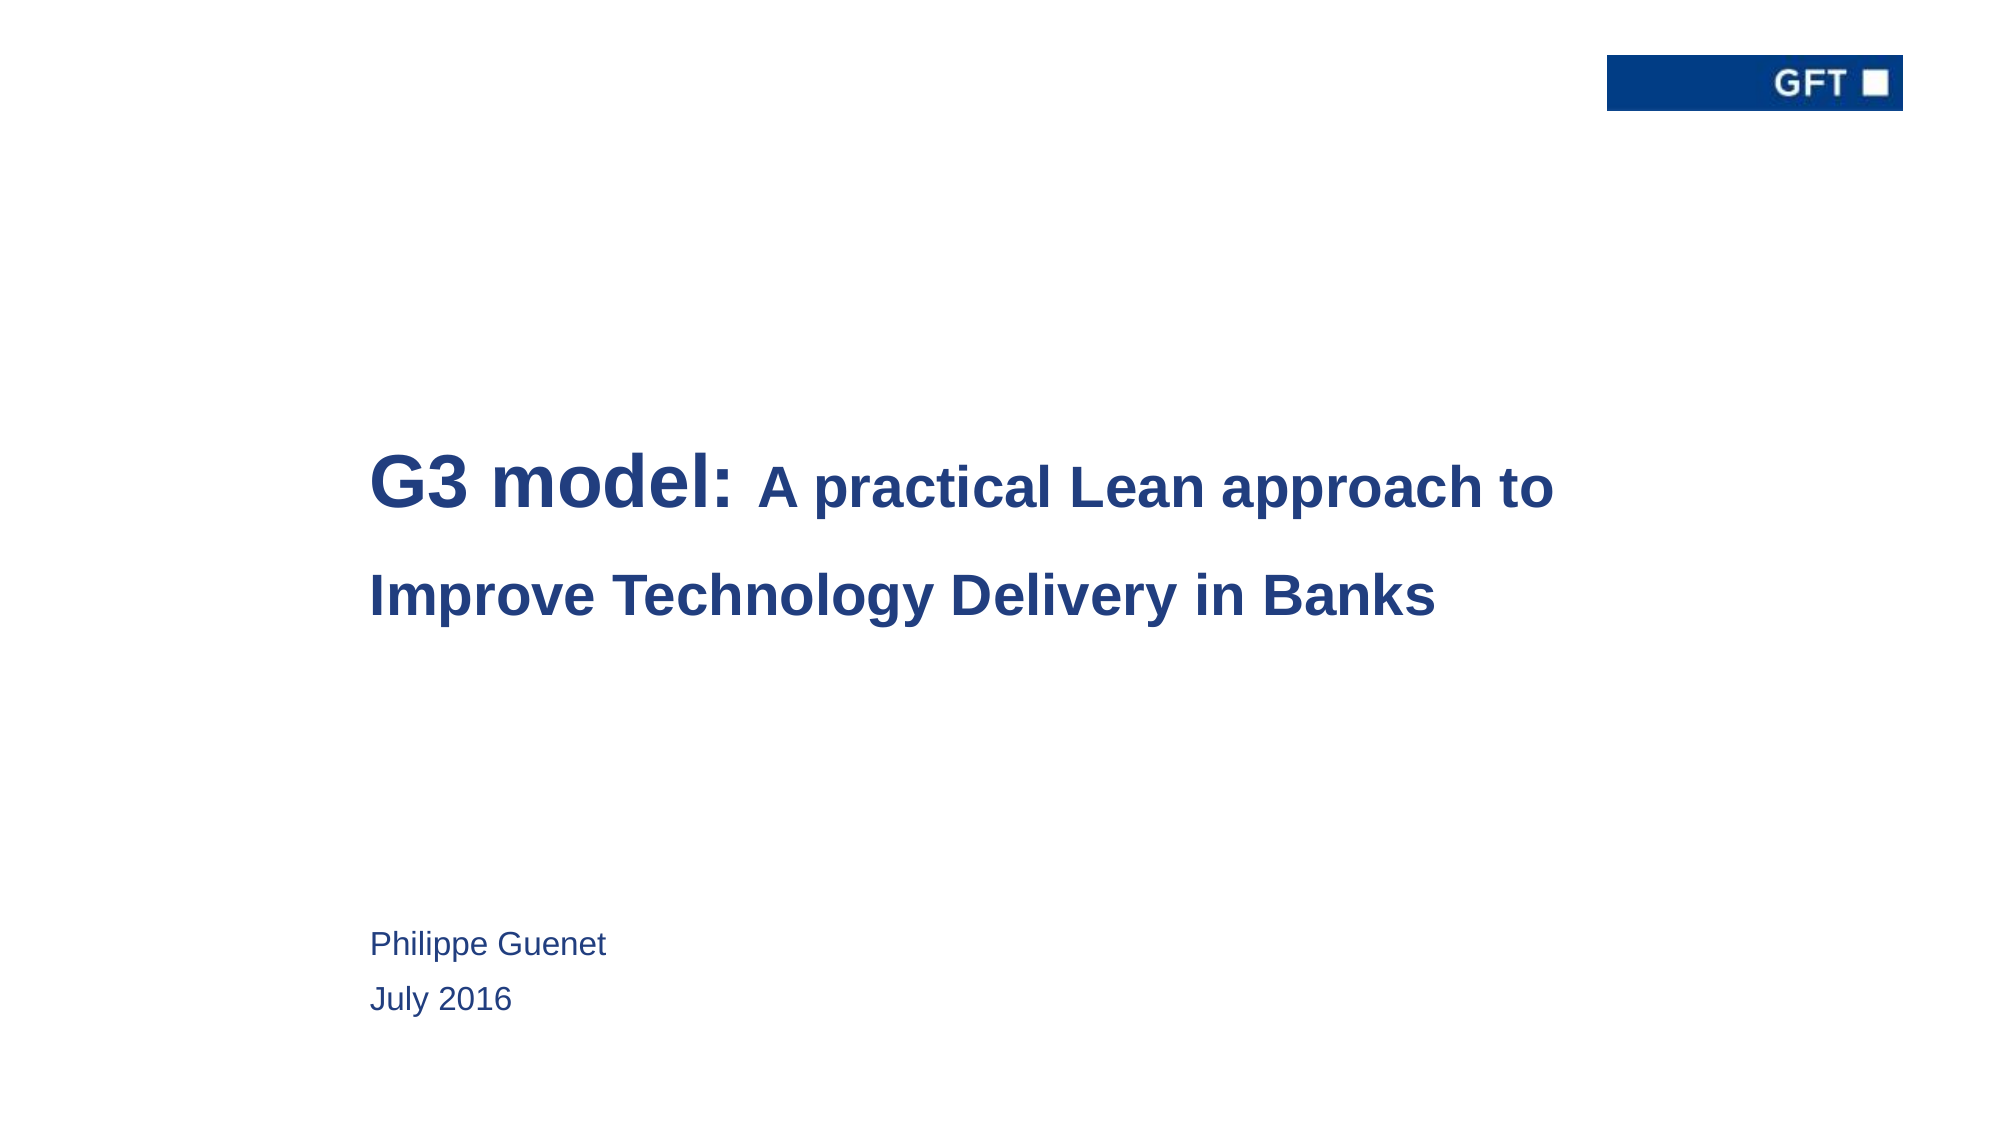

G3 model: A practical Lean approach to Improve Technology Delivery in Banks
Philippe Guenet
July 2016